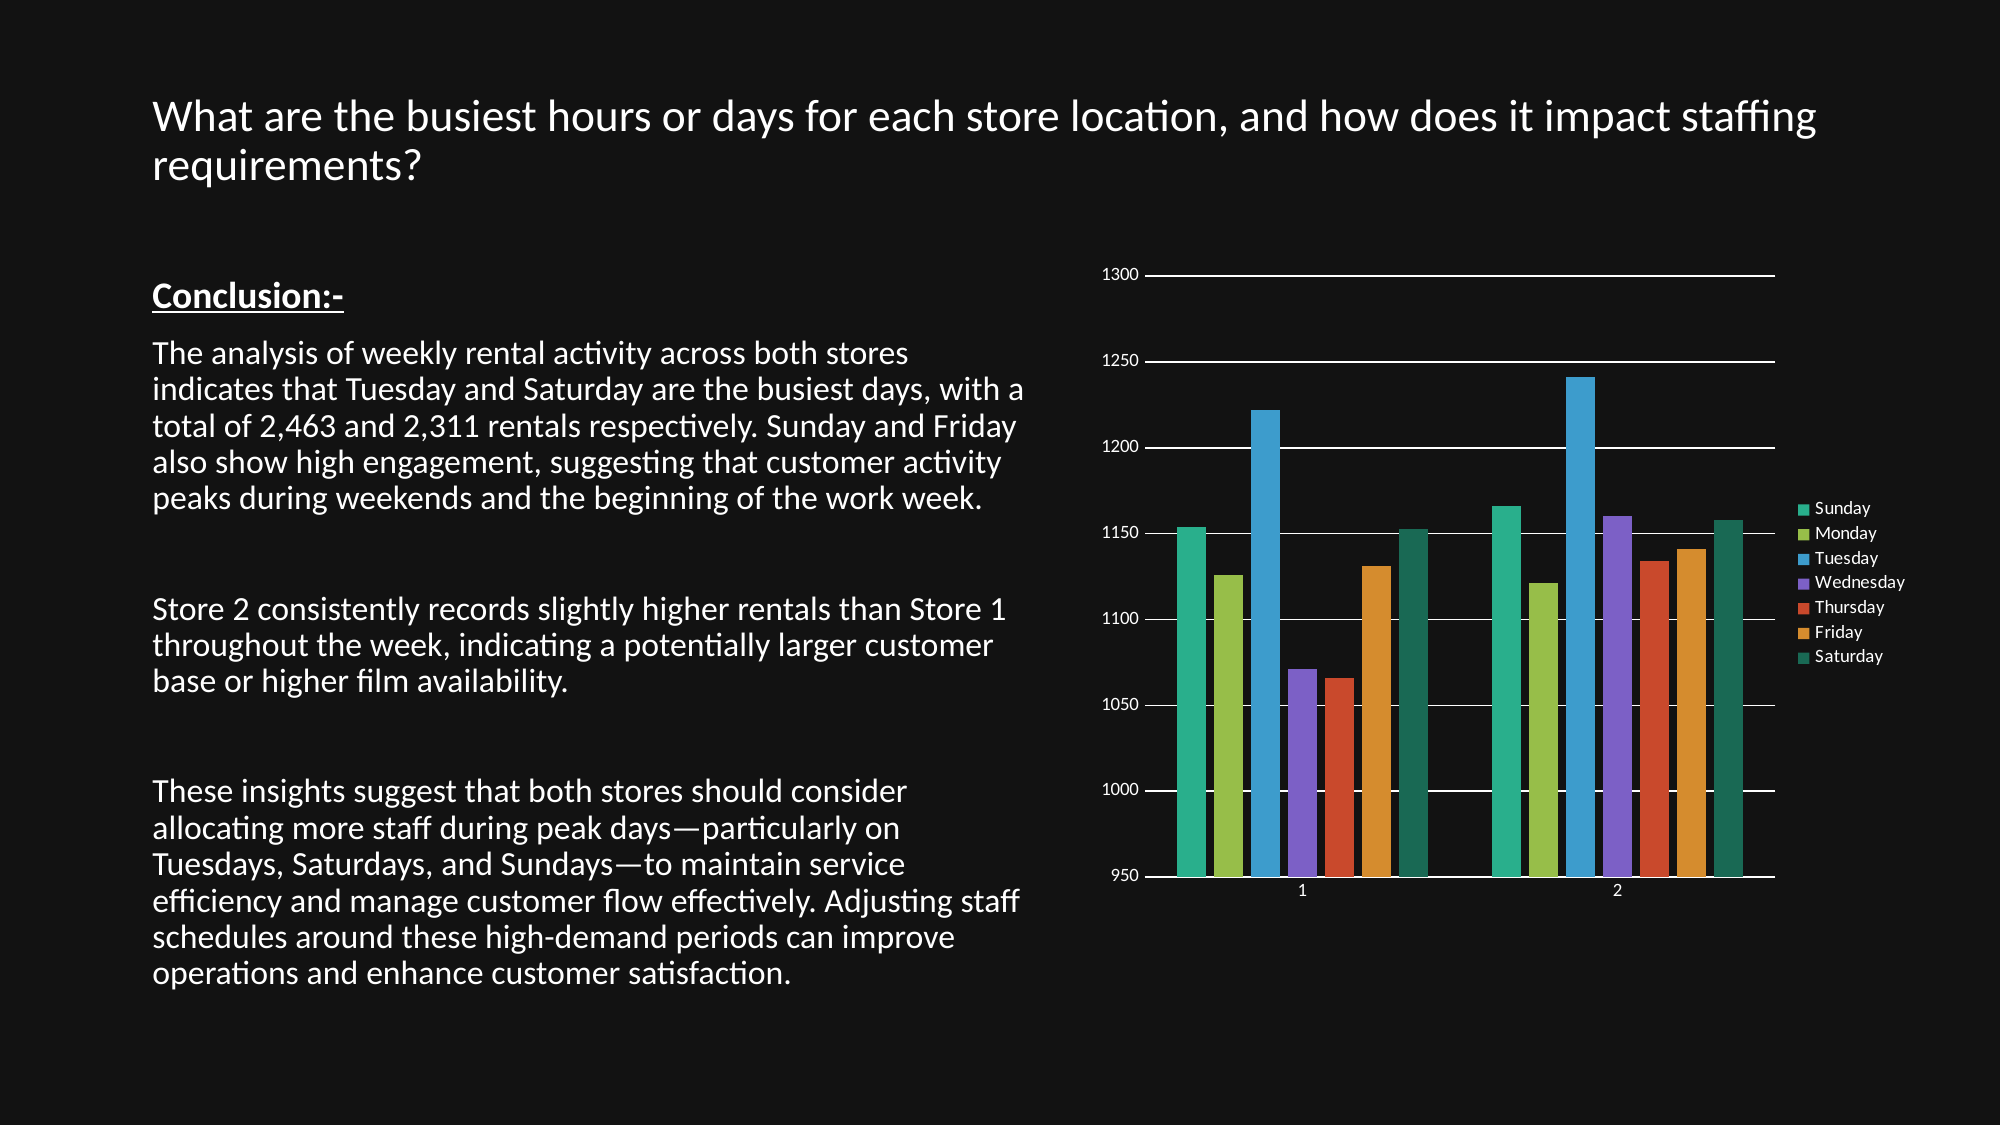

# What are the busiest hours or days for each store location, and how does it impact staffing requirements?

### Chart

| Category | Sunday | Monday | Tuesday | Wednesday | Thursday | Friday | Saturday |
|---|---|---|---|---|---|---|---|
| 1 | 1154.0 | 1126.0 | 1222.0 | 1071.0 | 1066.0 | 1131.0 | 1153.0 |
| 2 | 1166.0 | 1121.0 | 1241.0 | 1160.0 | 1134.0 | 1141.0 | 1158.0 |
Conclusion:-
The analysis of weekly rental activity across both stores indicates that Tuesday and Saturday are the busiest days, with a total of 2,463 and 2,311 rentals respectively. Sunday and Friday also show high engagement, suggesting that customer activity peaks during weekends and the beginning of the work week.

Store 2 consistently records slightly higher rentals than Store 1 throughout the week, indicating a potentially larger customer base or higher film availability.

These insights suggest that both stores should consider allocating more staff during peak days—particularly on Tuesdays, Saturdays, and Sundays—to maintain service efficiency and manage customer flow effectively. Adjusting staff schedules around these high-demand periods can improve operations and enhance customer satisfaction.